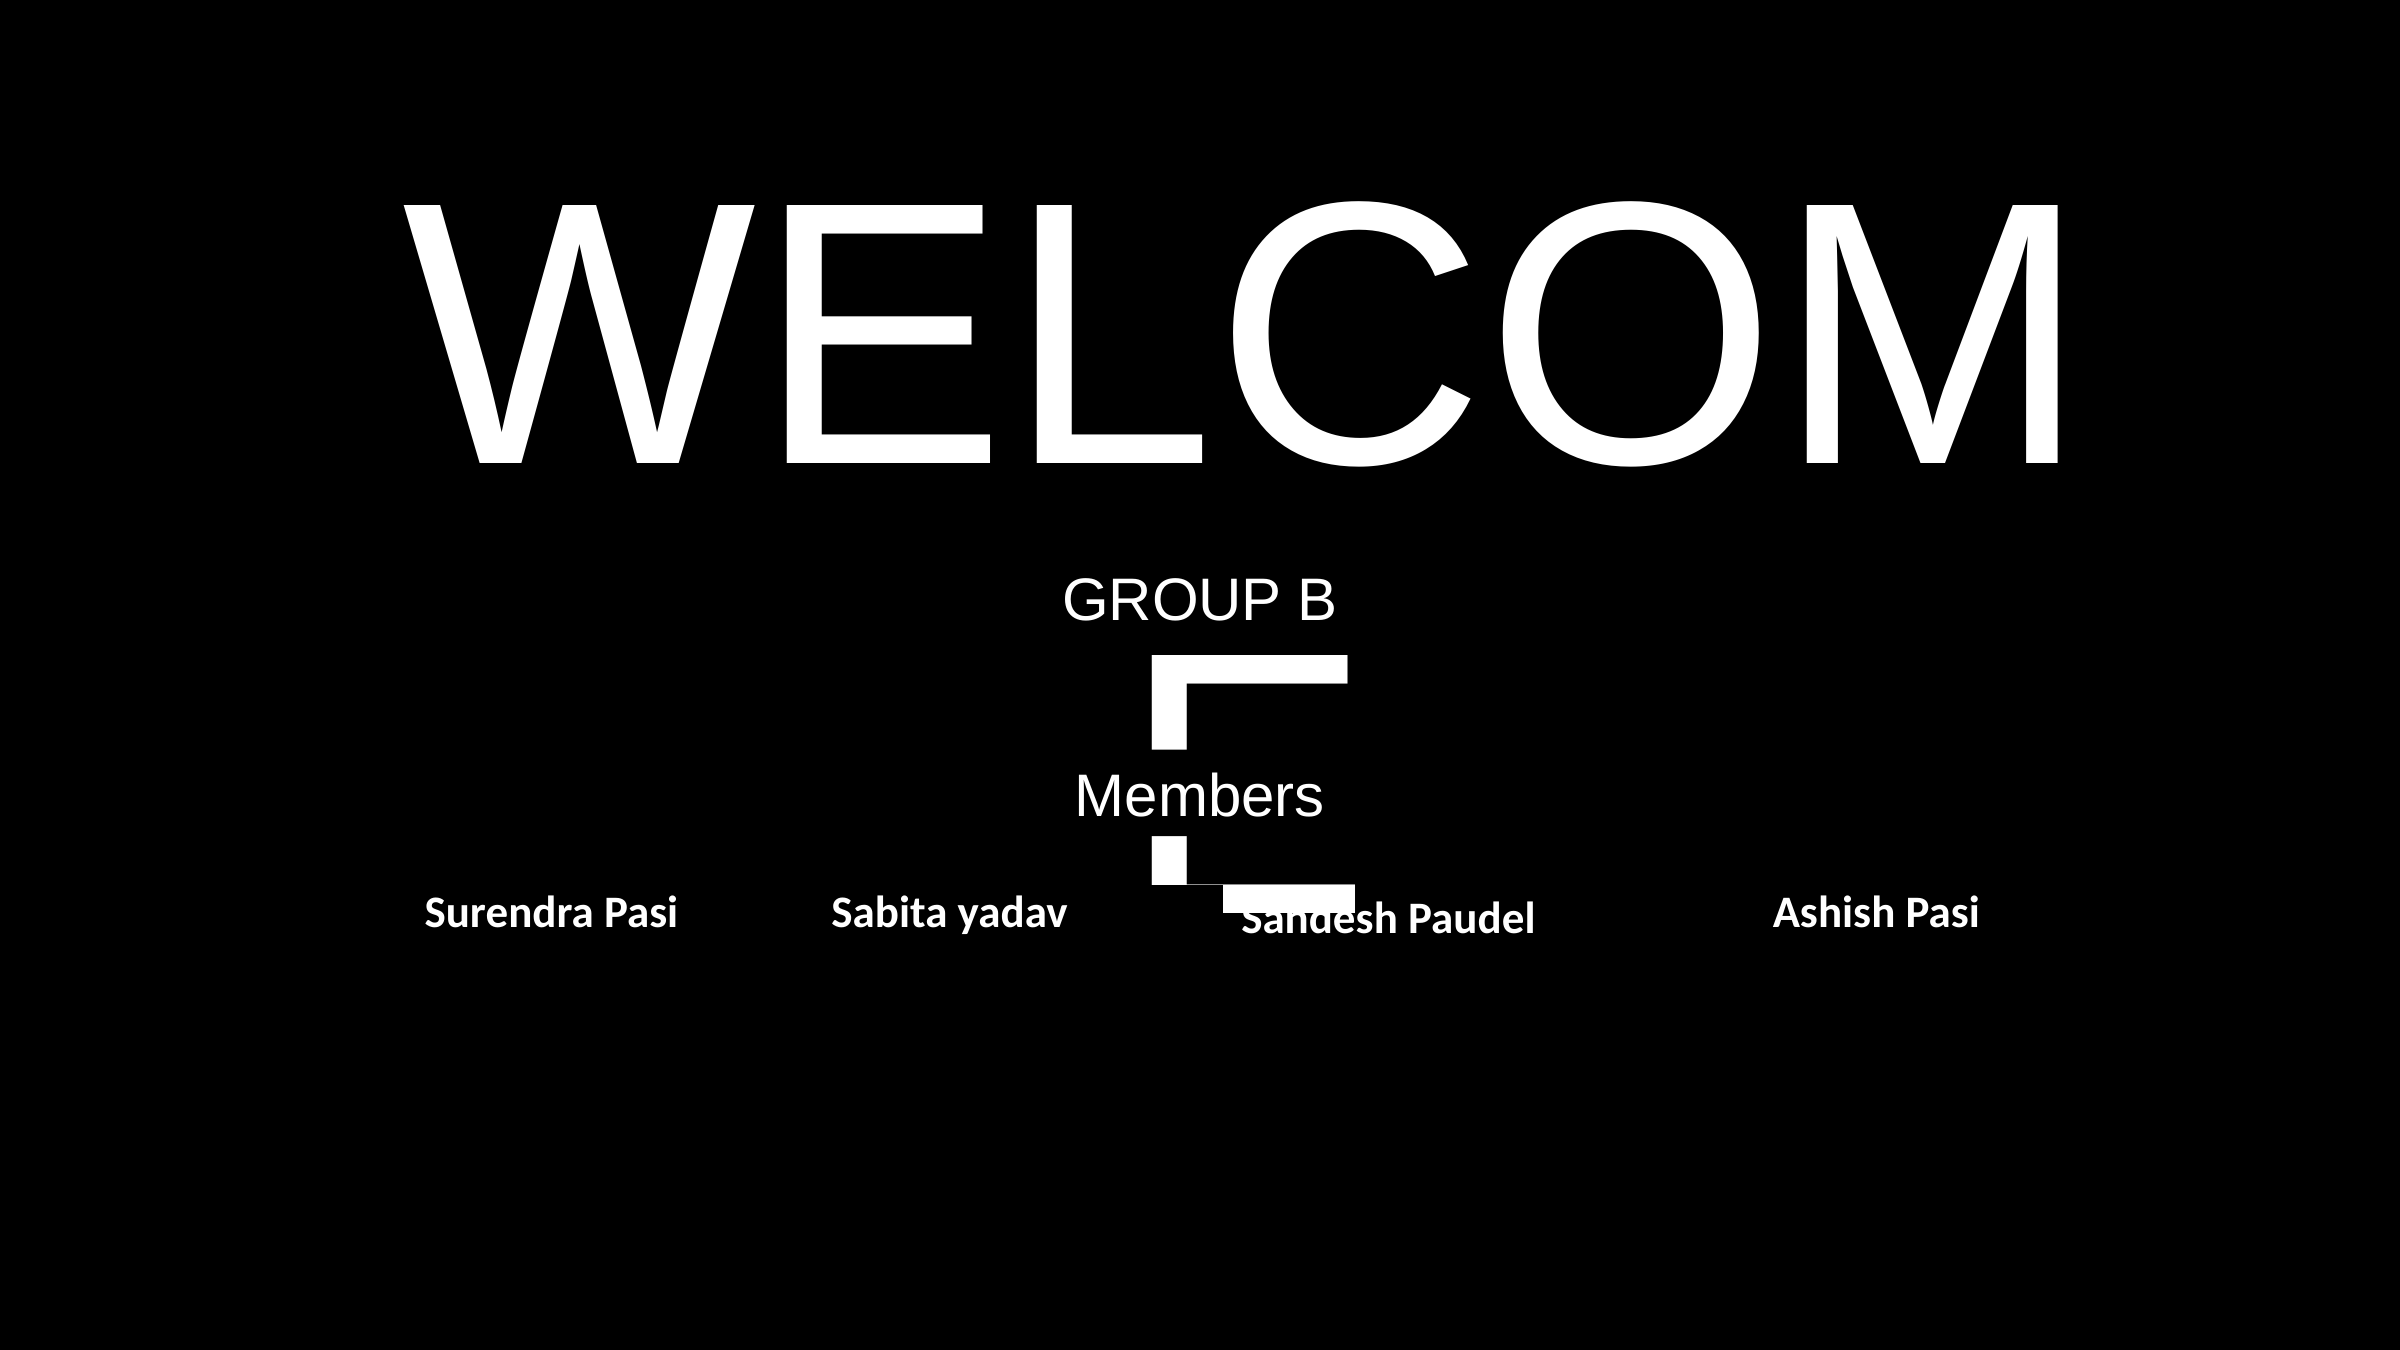

WELCOME
GROUP B
Members
| Surendra Pasi | Sabita yadav | Sandesh Paudel | Ashish Pasi |
| --- | --- | --- | --- |